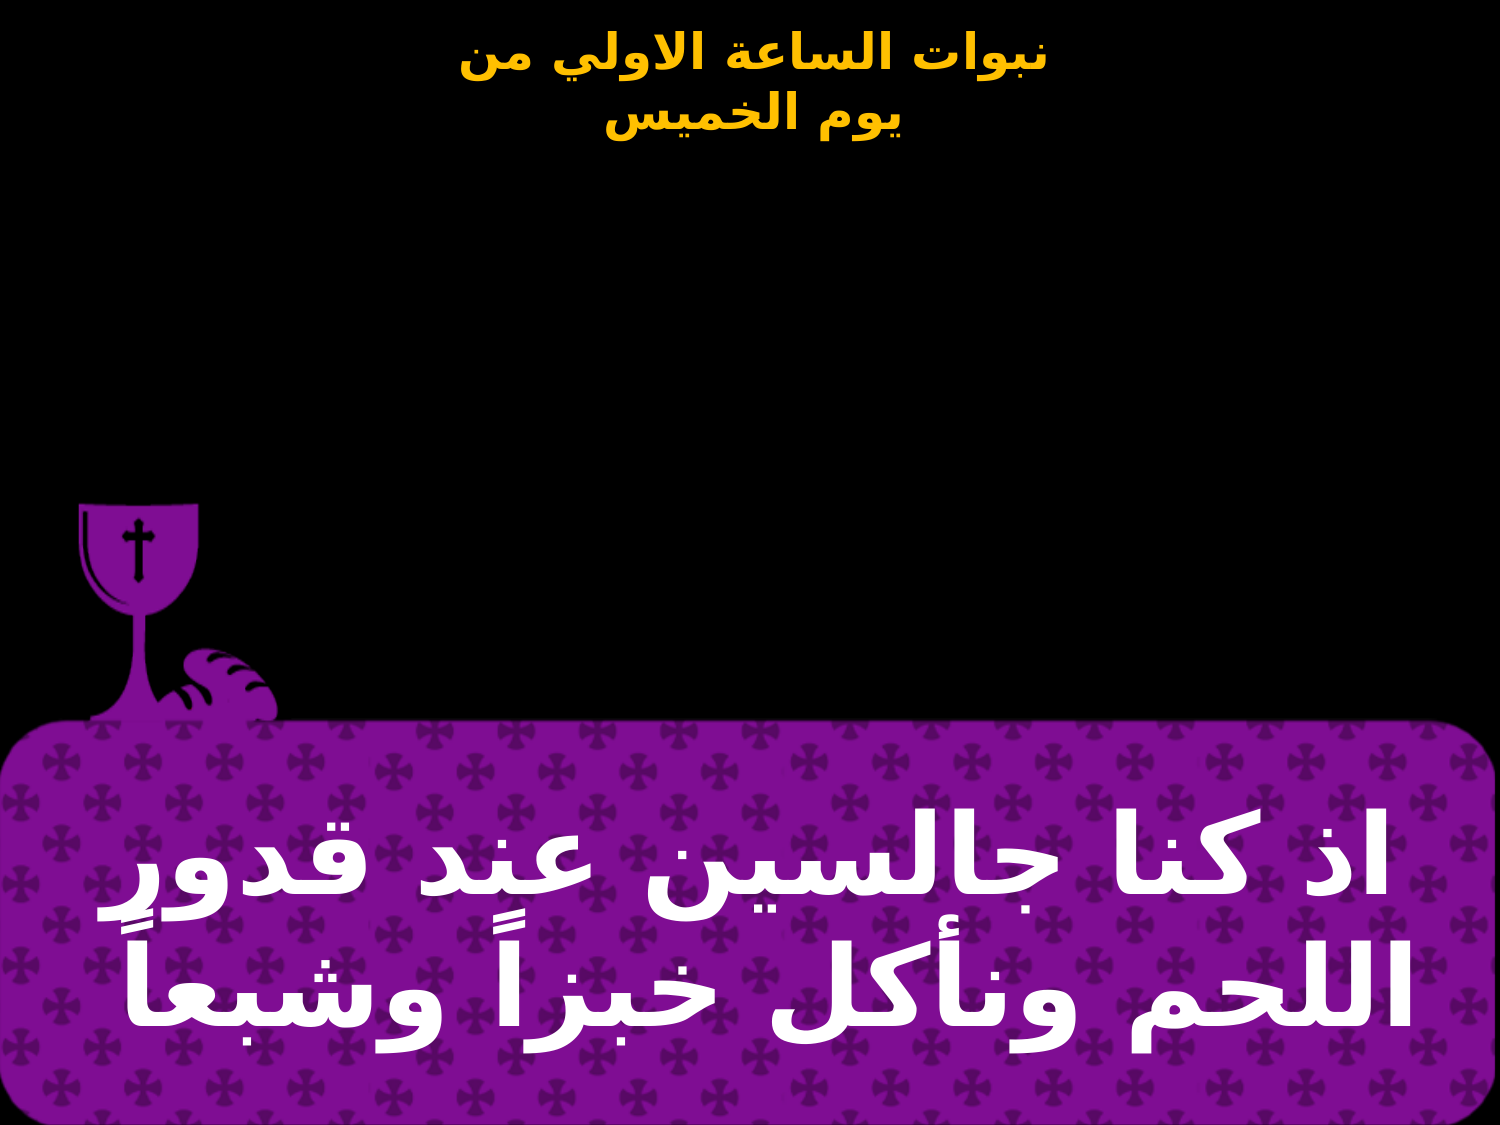

| اذ كنا جالسين عند قدور اللحم ونأكل خبزاً وشبعاً |
| --- |